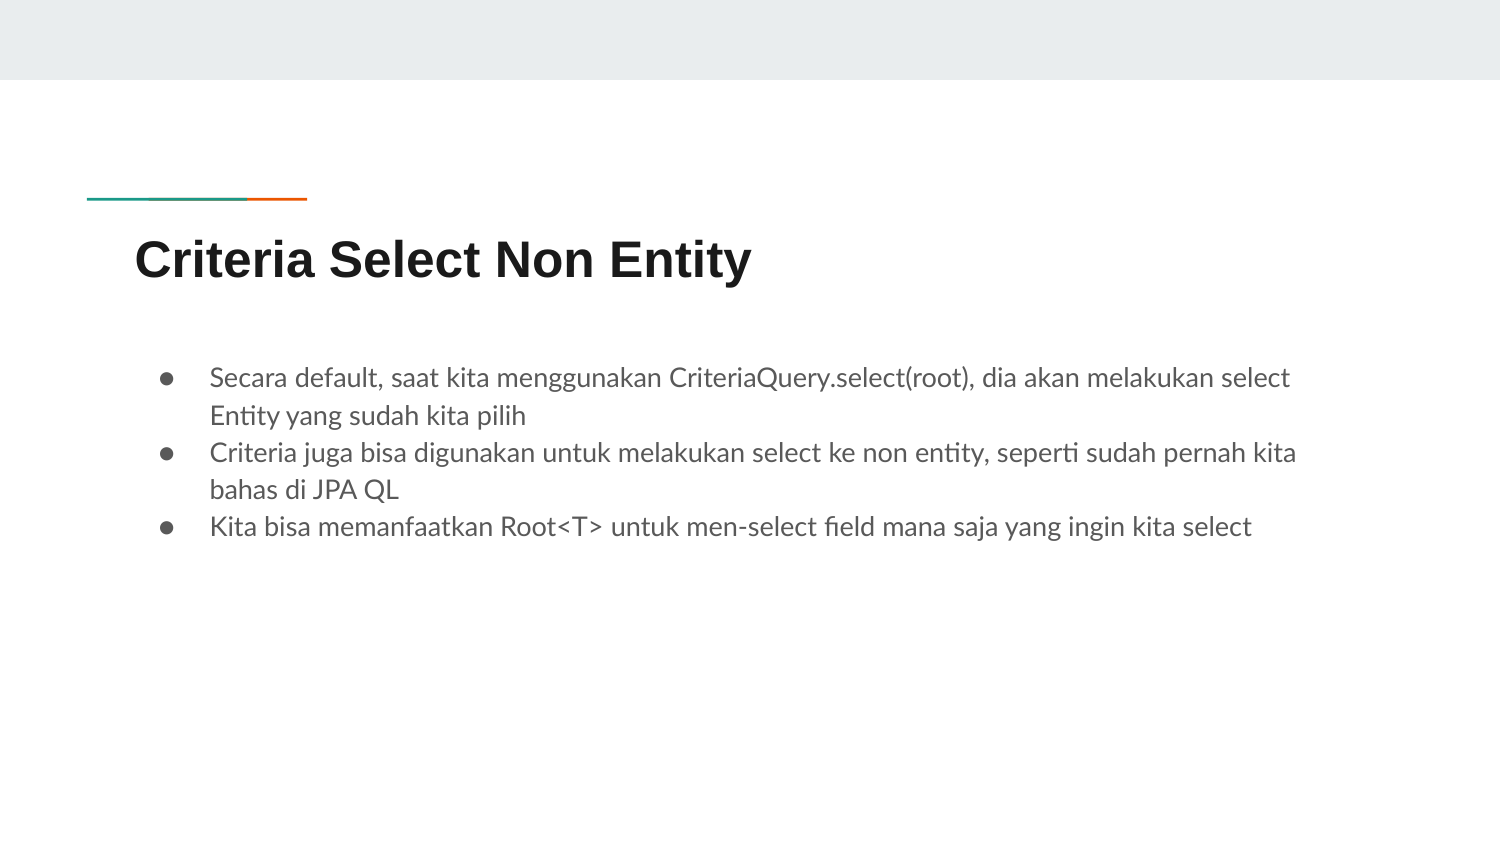

# Criteria Select Non Entity
Secara default, saat kita menggunakan CriteriaQuery.select(root), dia akan melakukan select Entity yang sudah kita pilih
Criteria juga bisa digunakan untuk melakukan select ke non entity, seperti sudah pernah kita bahas di JPA QL
Kita bisa memanfaatkan Root<T> untuk men-select field mana saja yang ingin kita select